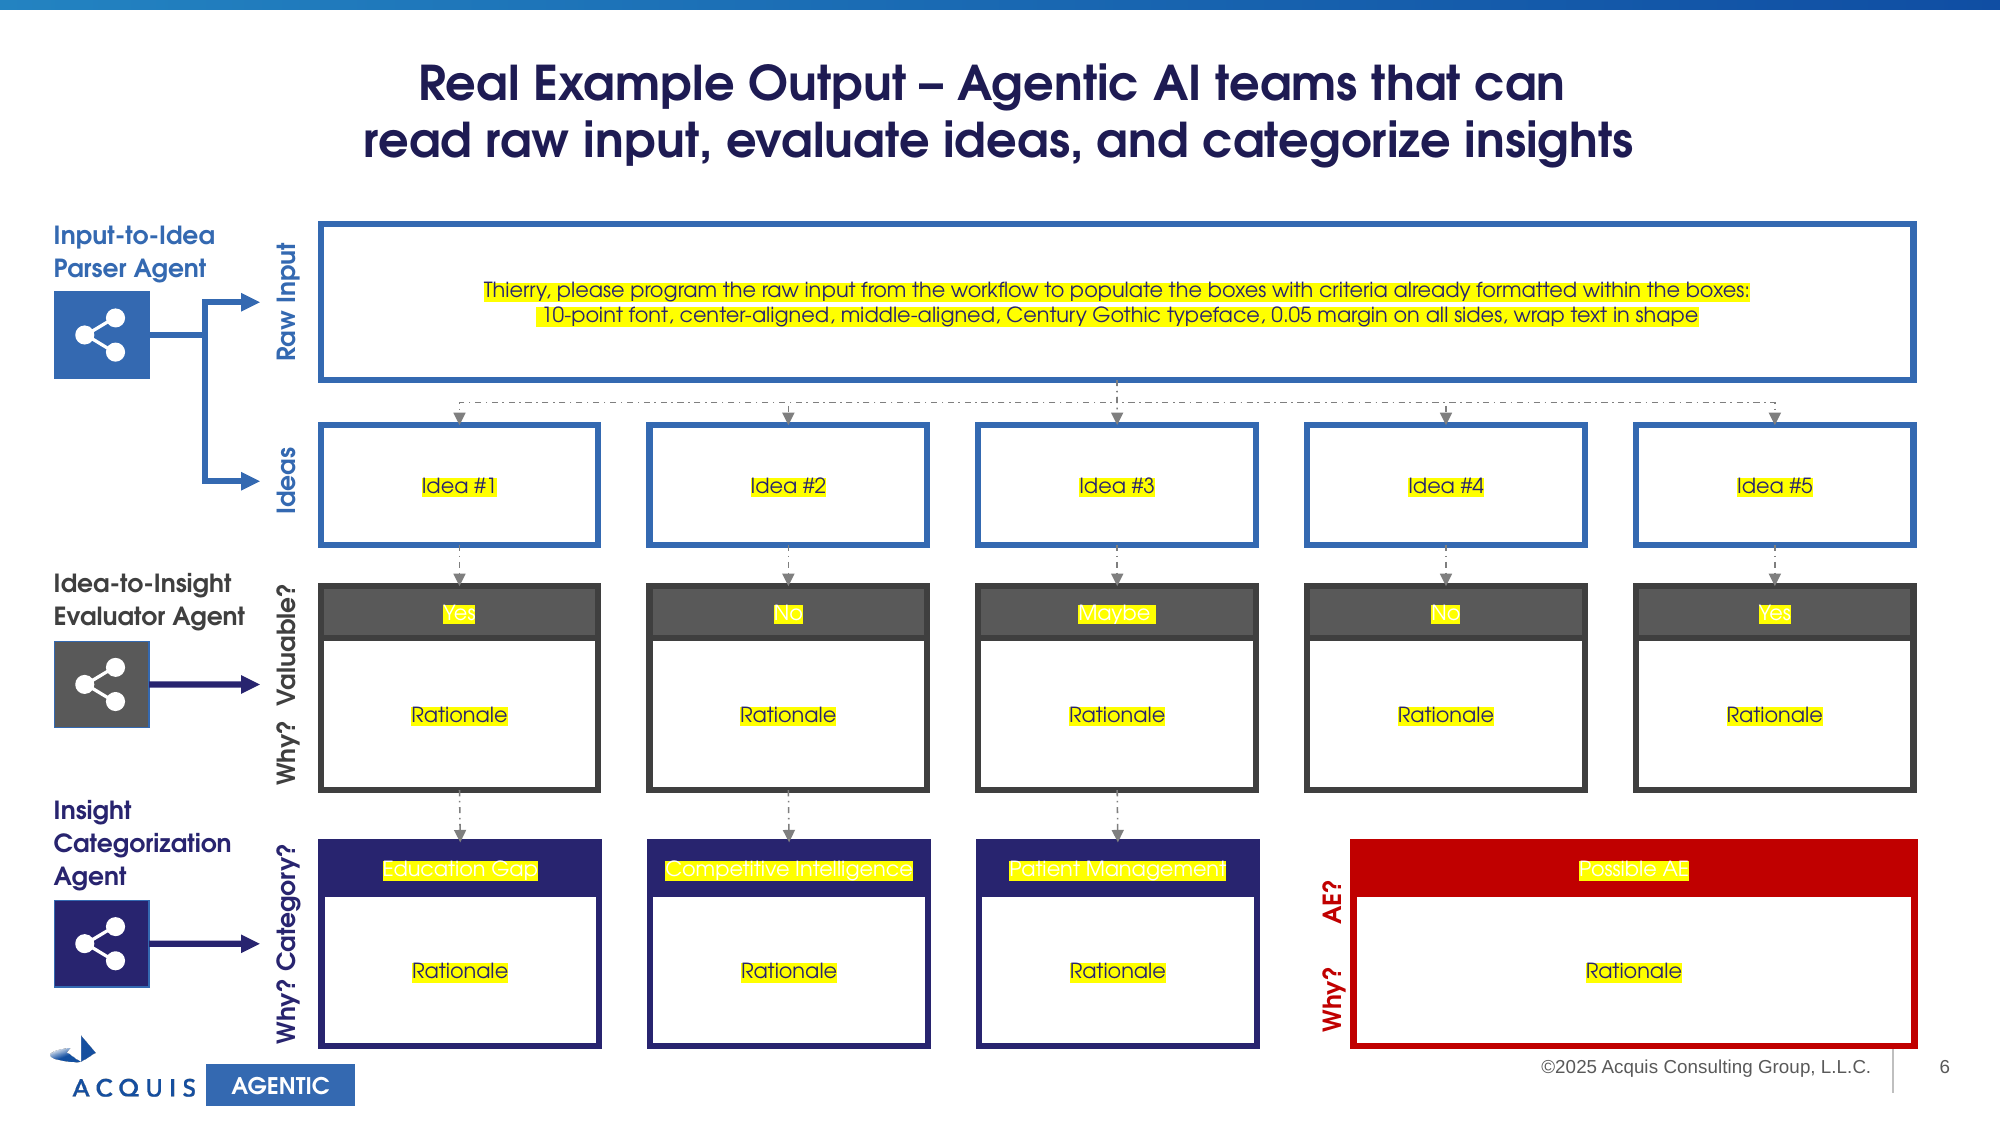

Real Example Output – Agentic AI teams that can
read raw input, evaluate ideas, and categorize insights
Input-to-Idea
Parser Agent
Thierry, please program the raw input from the workflow to populate the boxes with criteria already formatted within the boxes:
 10-point font, center-aligned, middle-aligned, Century Gothic typeface, 0.05 margin on all sides, wrap text in shape
Raw Input

Idea #1
Idea #2
Idea #3
Idea #4
Idea #5
Ideas
Idea-to-Insight Evaluator Agent
Yes
No
Maybe
No
Yes
Rationale
Rationale
Rationale
Rationale
Rationale

Why?  Valuable?
Insight Categorization Agent
Possible AE
Education Gap
Competitive Intelligence
Patient Management
Rationale
Rationale
Rationale
Rationale

Why? Category?
Why?      AE?
AGENTIC